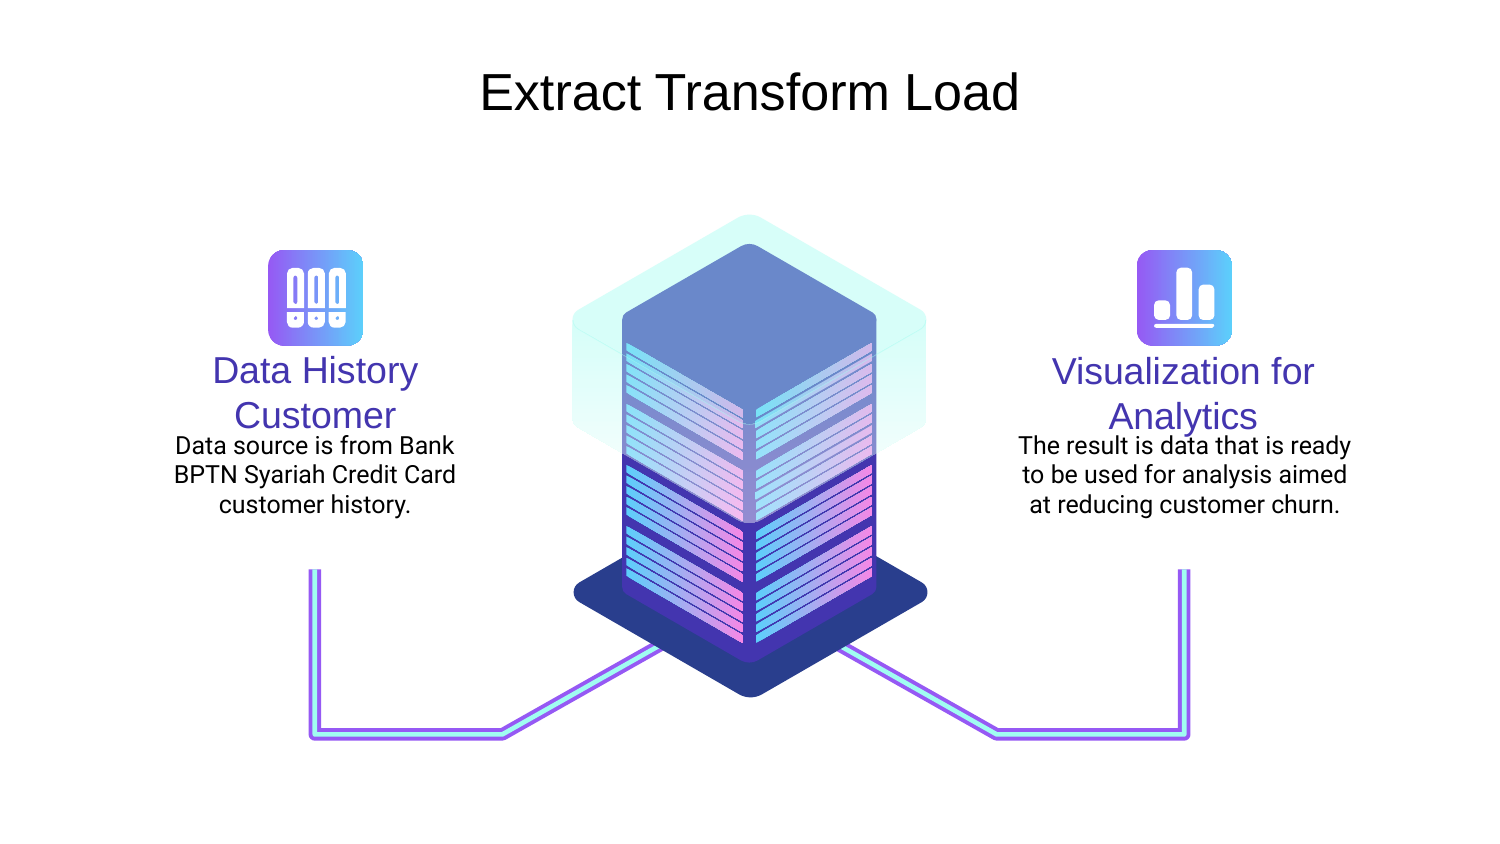

# Extract Transform Load

Data History Customer
Data source is from Bank BPTN Syariah Credit Card customer history.

Visualization for Analytics
The result is data that is ready to be used for analysis aimed at reducing customer churn.